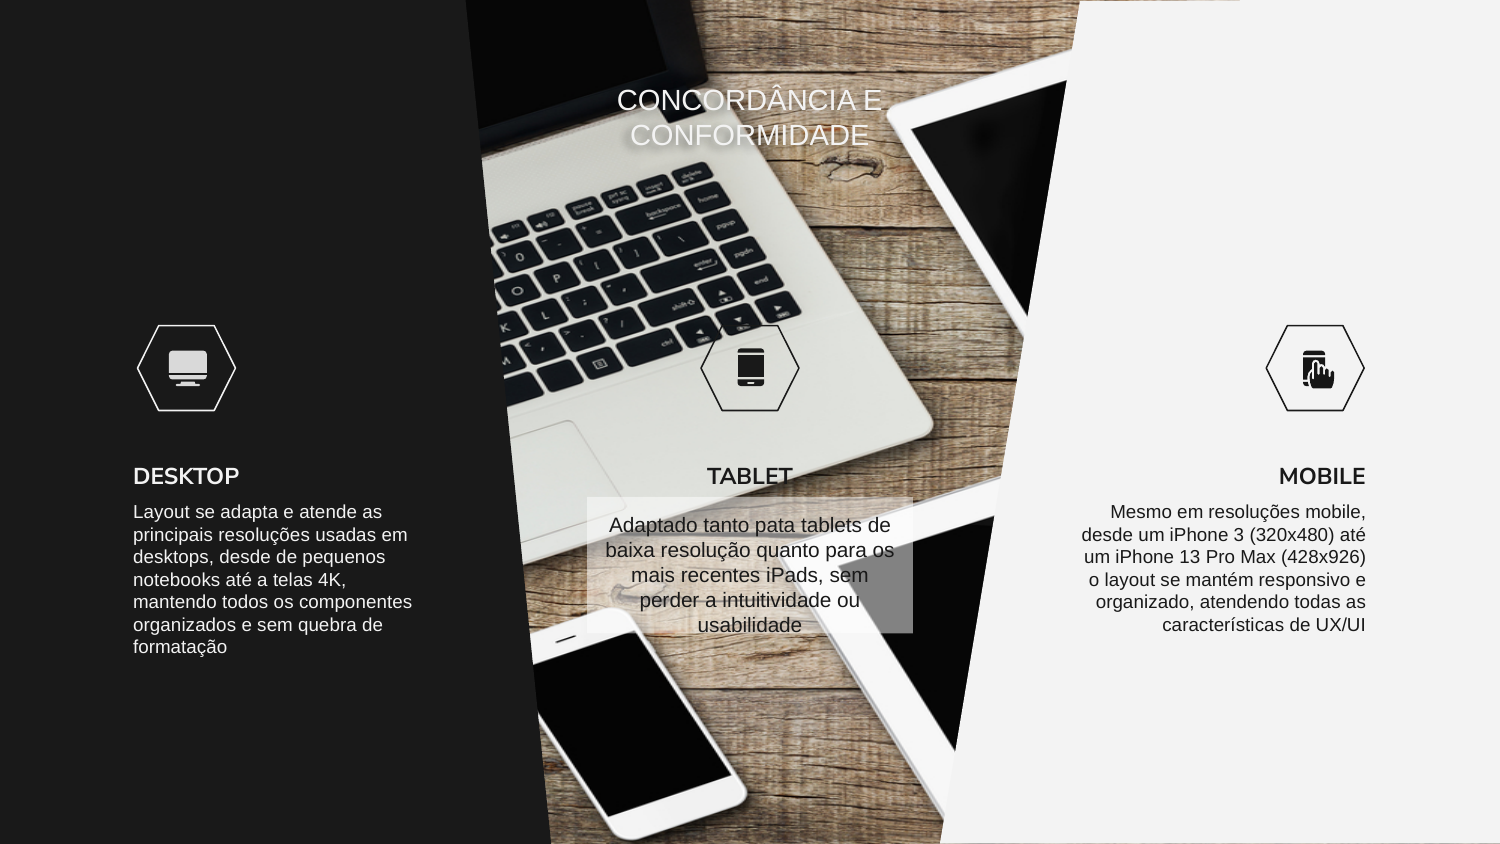

# CONCORDÂNCIA E CONFORMIDADE

DESKTOP
TABLET
MOBILE
Layout se adapta e atende as principais resoluções usadas em desktops, desde de pequenos notebooks até a telas 4K, mantendo todos os componentes organizados e sem quebra de formatação

Mesmo em resoluções mobile, desde um iPhone 3 (320x480) até um iPhone 13 Pro Max (428x926) o layout se mantém responsivo e organizado, atendendo todas as características de UX/UI
Adaptado tanto pata tablets de baixa resolução quanto para os mais recentes iPads, sem perder a intuitividade ou usabilidade